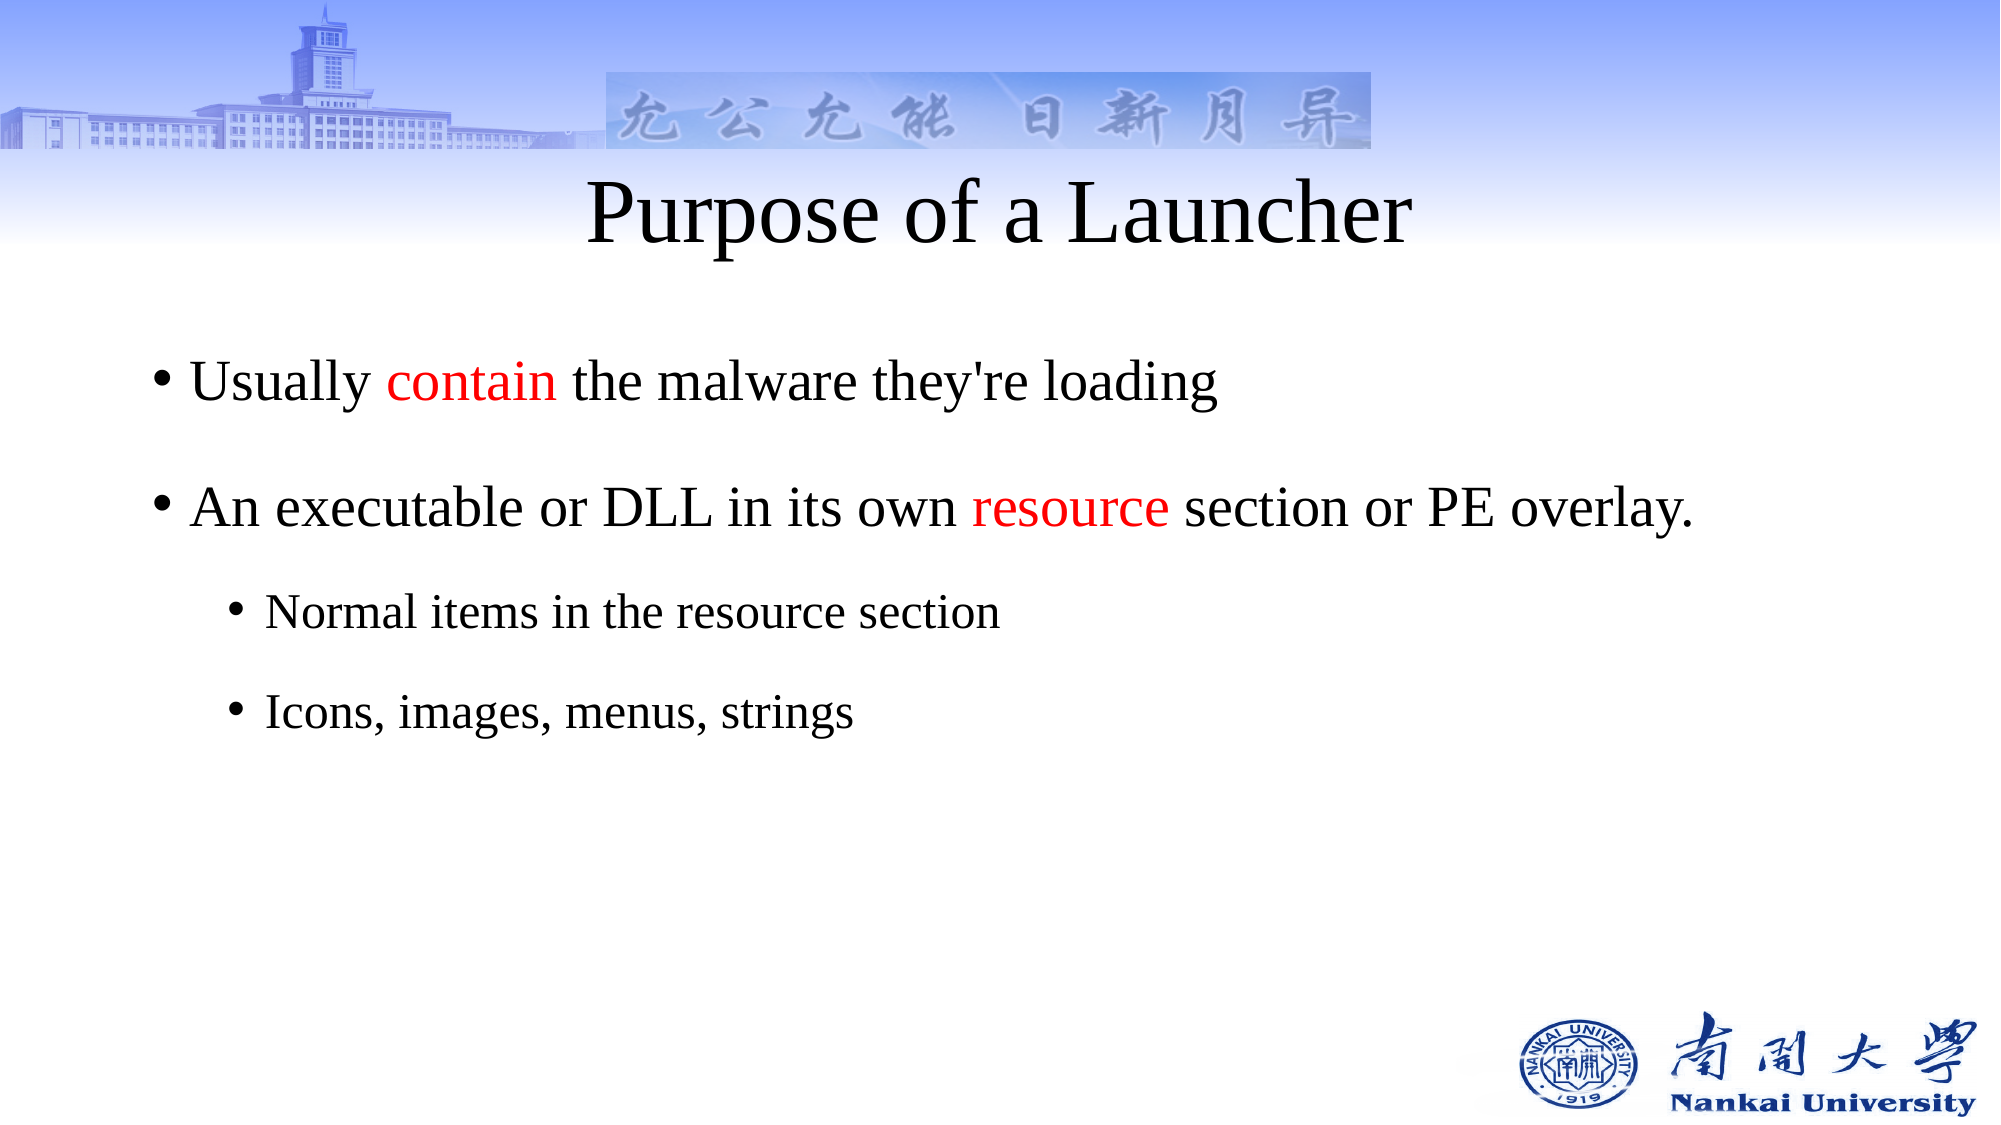

# Purpose of a Launcher
Usually contain the malware they're loading
An executable or DLL in its own resource section or PE overlay.
Normal items in the resource section
Icons, images, menus, strings